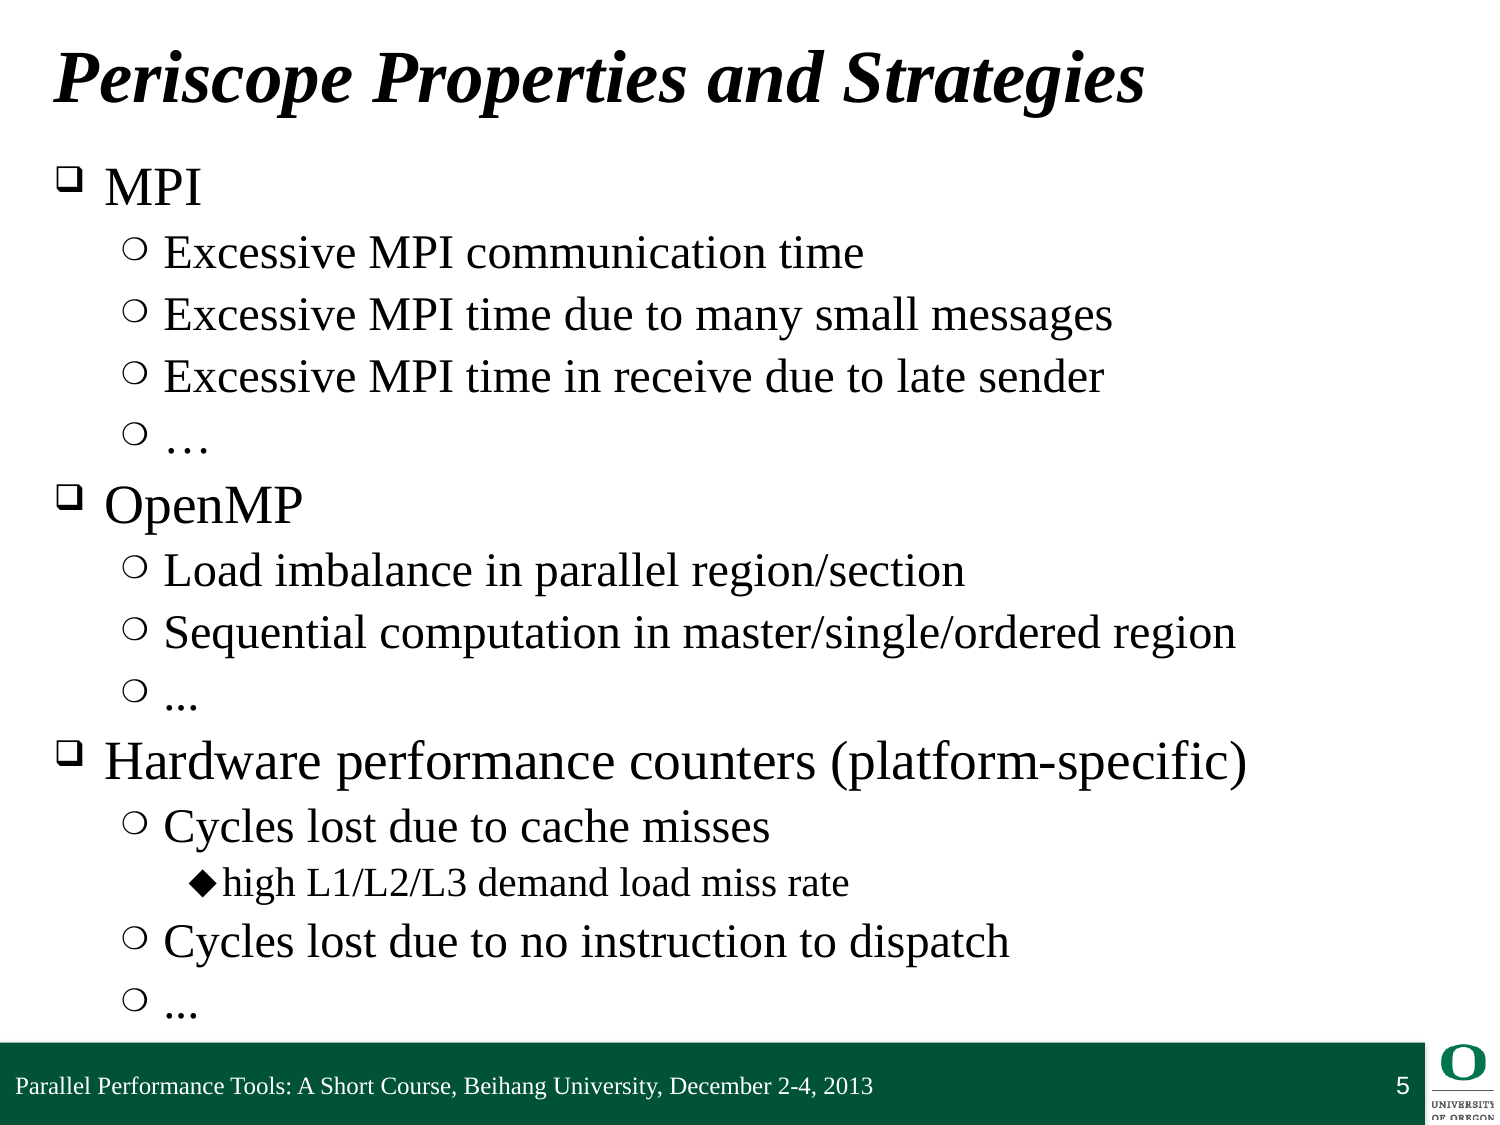

# Periscope Properties and Strategies
MPI
Excessive MPI communication time
Excessive MPI time due to many small messages
Excessive MPI time in receive due to late sender
…
OpenMP
Load imbalance in parallel region/section
Sequential computation in master/single/ordered region
...
Hardware performance counters (platform-specific)
Cycles lost due to cache misses
high L1/L2/L3 demand load miss rate
Cycles lost due to no instruction to dispatch
...

Parallel Performance Tools: A Short Course, Beihang University, December 2-4, 2013
5